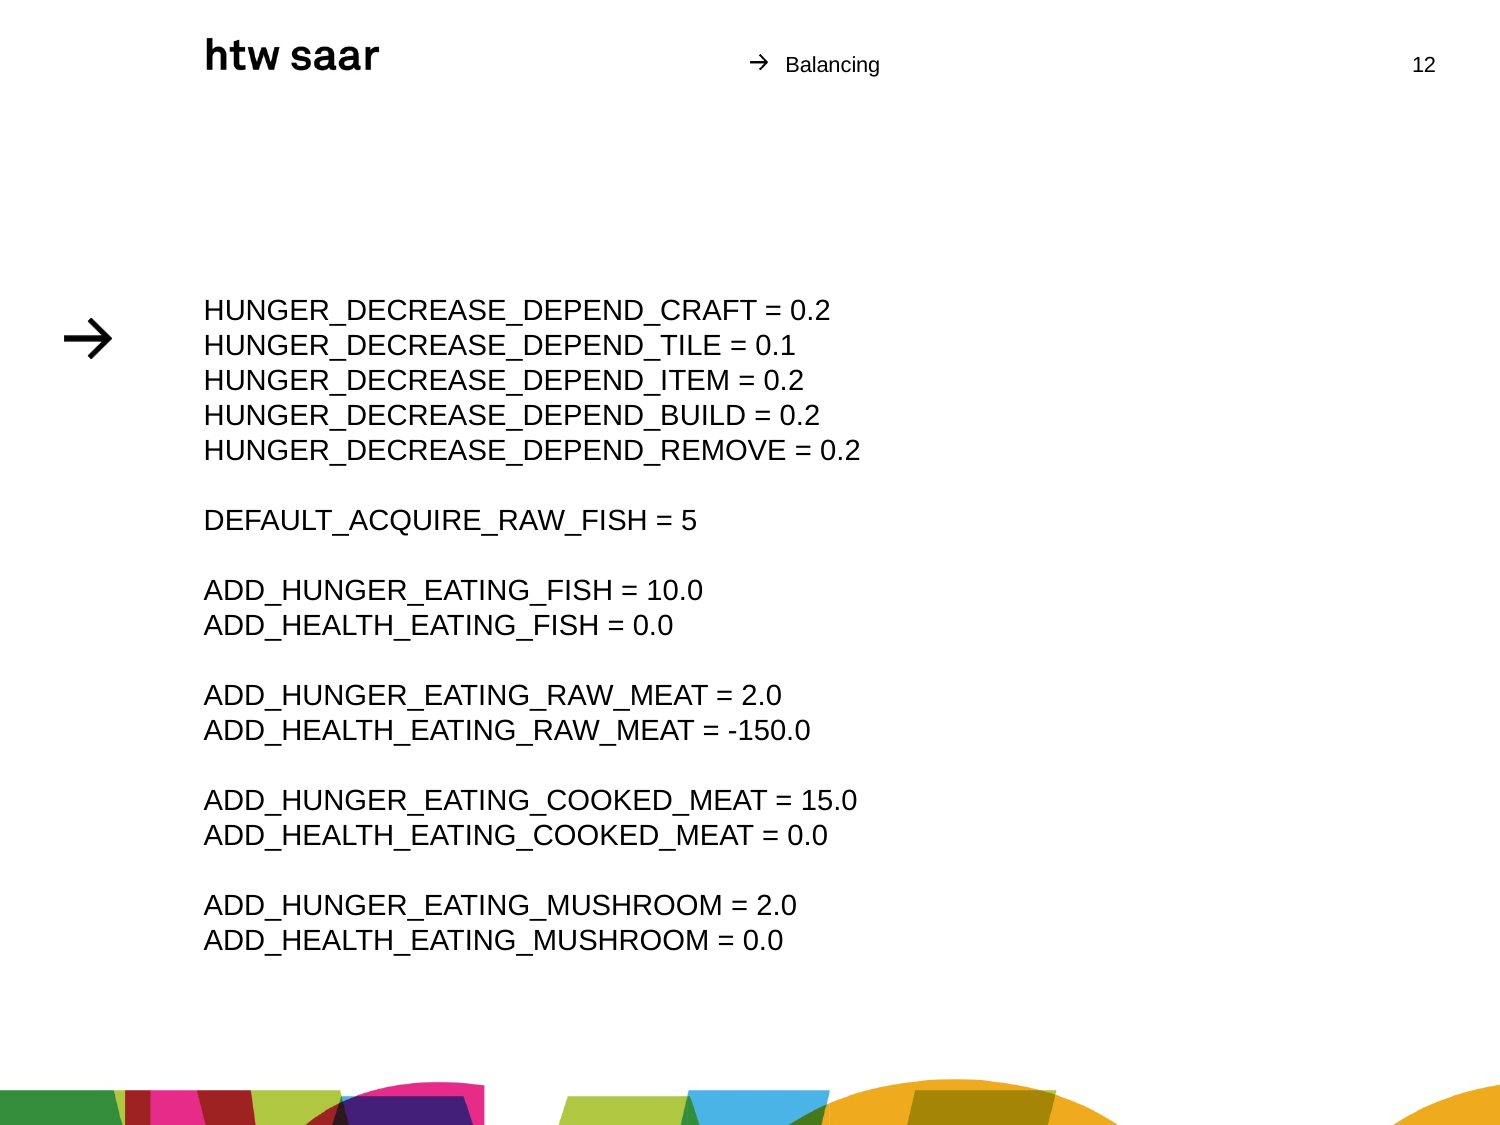

Balancing
12
HUNGER_DECREASE_DEPEND_CRAFT = 0.2
HUNGER_DECREASE_DEPEND_TILE = 0.1
HUNGER_DECREASE_DEPEND_ITEM = 0.2
HUNGER_DECREASE_DEPEND_BUILD = 0.2
HUNGER_DECREASE_DEPEND_REMOVE = 0.2

DEFAULT_ACQUIRE_RAW_FISH = 5

ADD_HUNGER_EATING_FISH = 10.0
ADD_HEALTH_EATING_FISH = 0.0

ADD_HUNGER_EATING_RAW_MEAT = 2.0
ADD_HEALTH_EATING_RAW_MEAT = -150.0

ADD_HUNGER_EATING_COOKED_MEAT = 15.0
ADD_HEALTH_EATING_COOKED_MEAT = 0.0

ADD_HUNGER_EATING_MUSHROOM = 2.0
ADD_HEALTH_EATING_MUSHROOM = 0.0